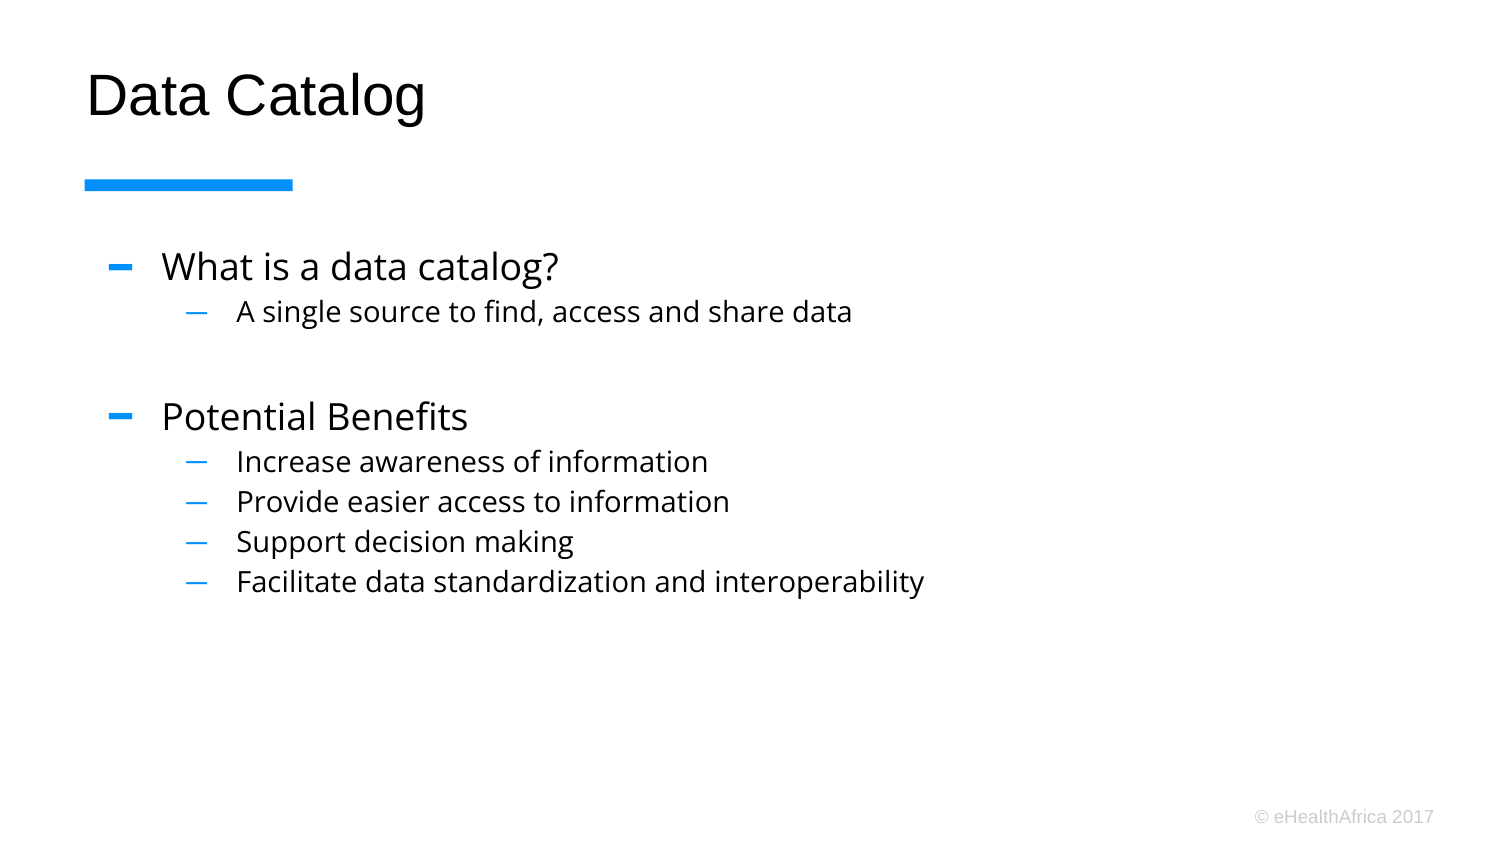

# Data Catalog
What is a data catalog?
A single source to find, access and share data

Potential Benefits
Increase awareness of information
Provide easier access to information
Support decision making
Facilitate data standardization and interoperability